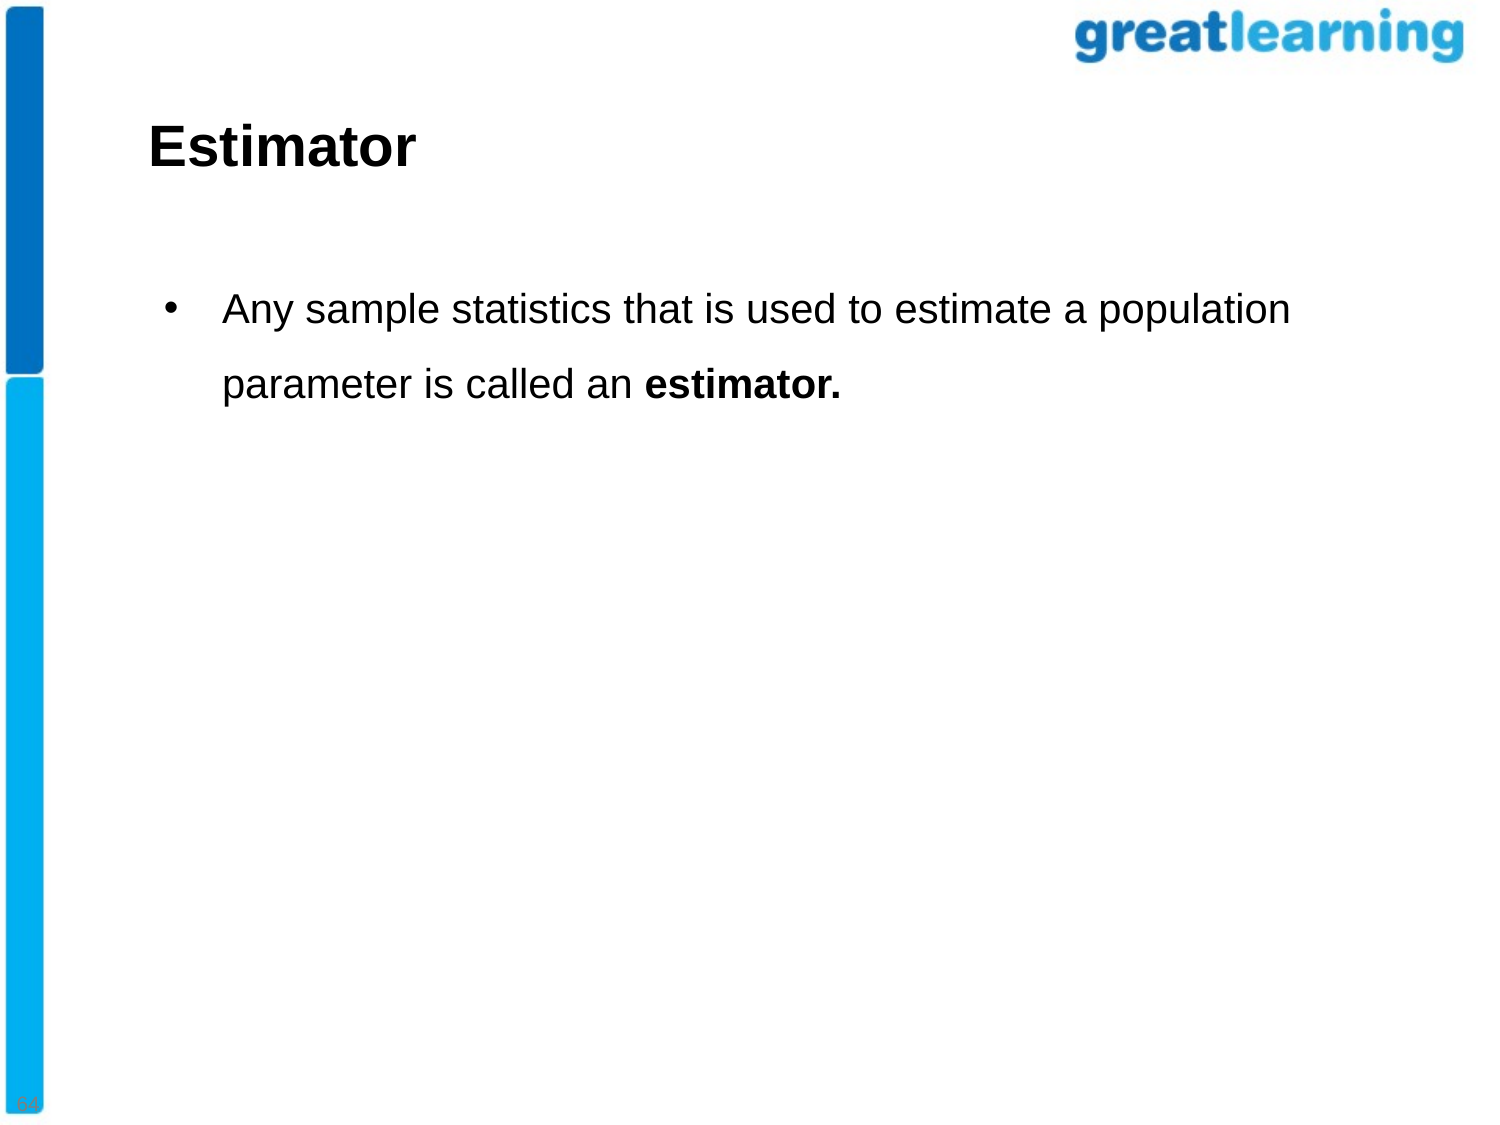

#
Estimator
Any sample statistics that is used to estimate a population parameter is called an estimator.